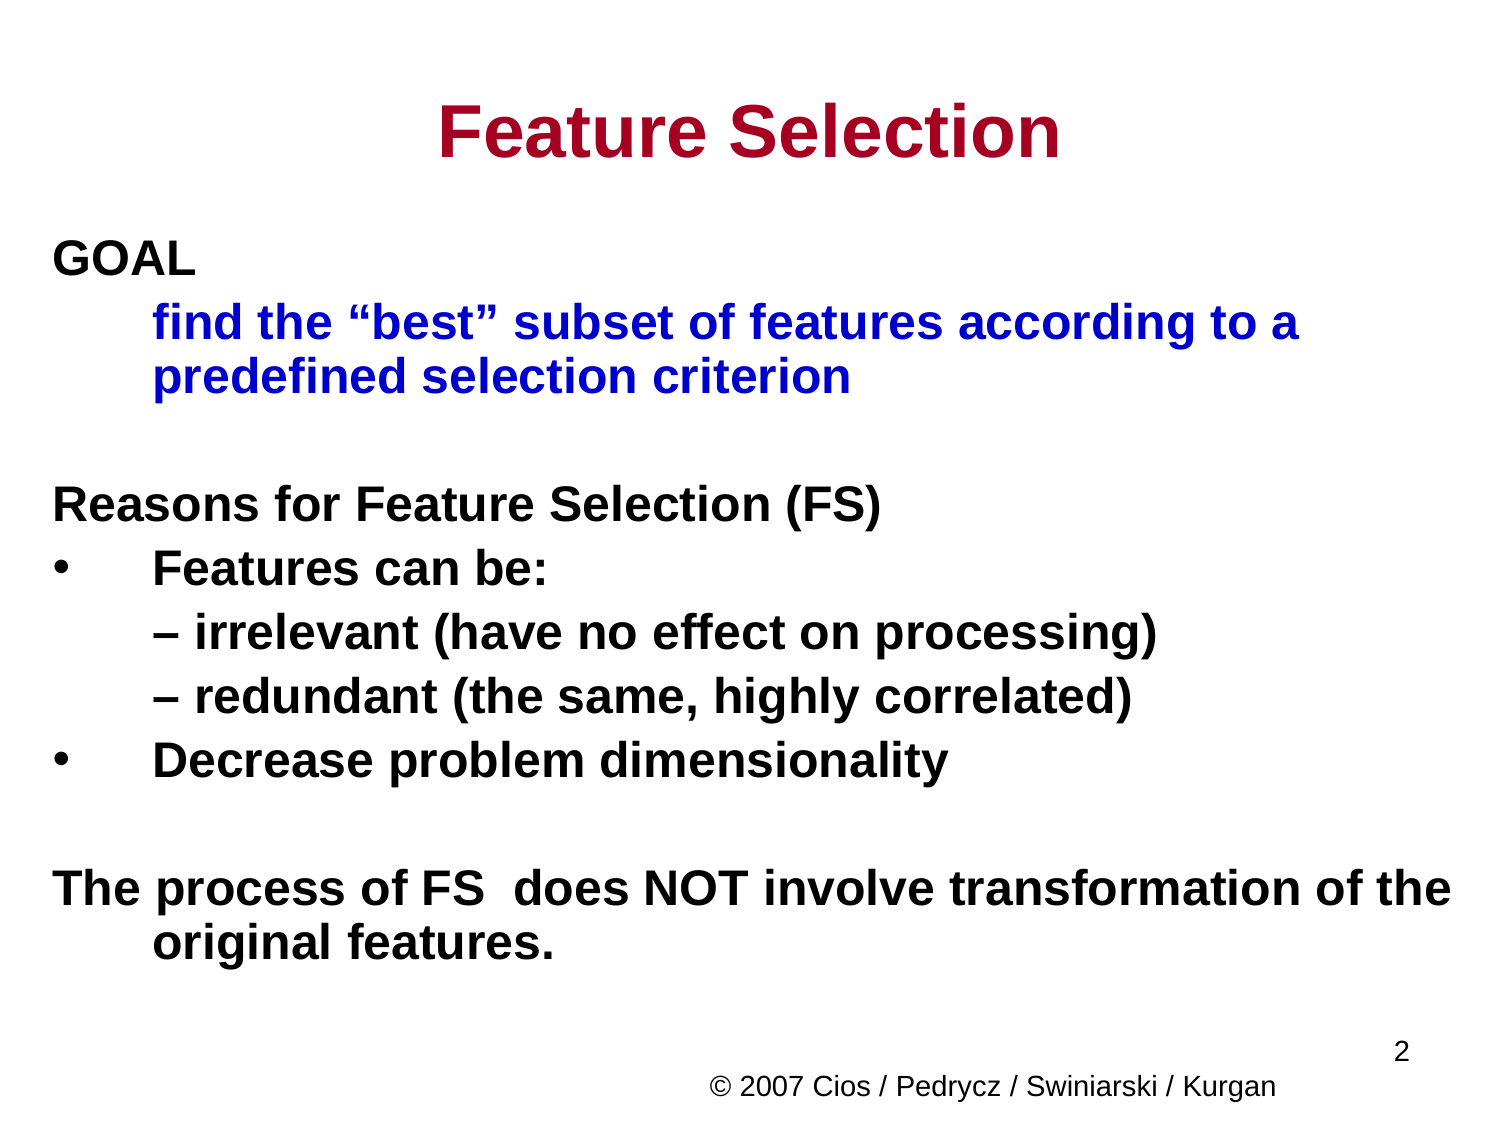

# Feature Selection
GOAL
	find the “best” subset of features according to a predefined selection criterion

Reasons for Feature Selection (FS)
Features can be:
	– irrelevant (have no effect on processing)
	– redundant (the same, highly correlated)
Decrease problem dimensionality

The process of FS  does NOT involve transformation of the original features.

© 2007 Cios / Pedrycz / Swiniarski / Kurgan
	2